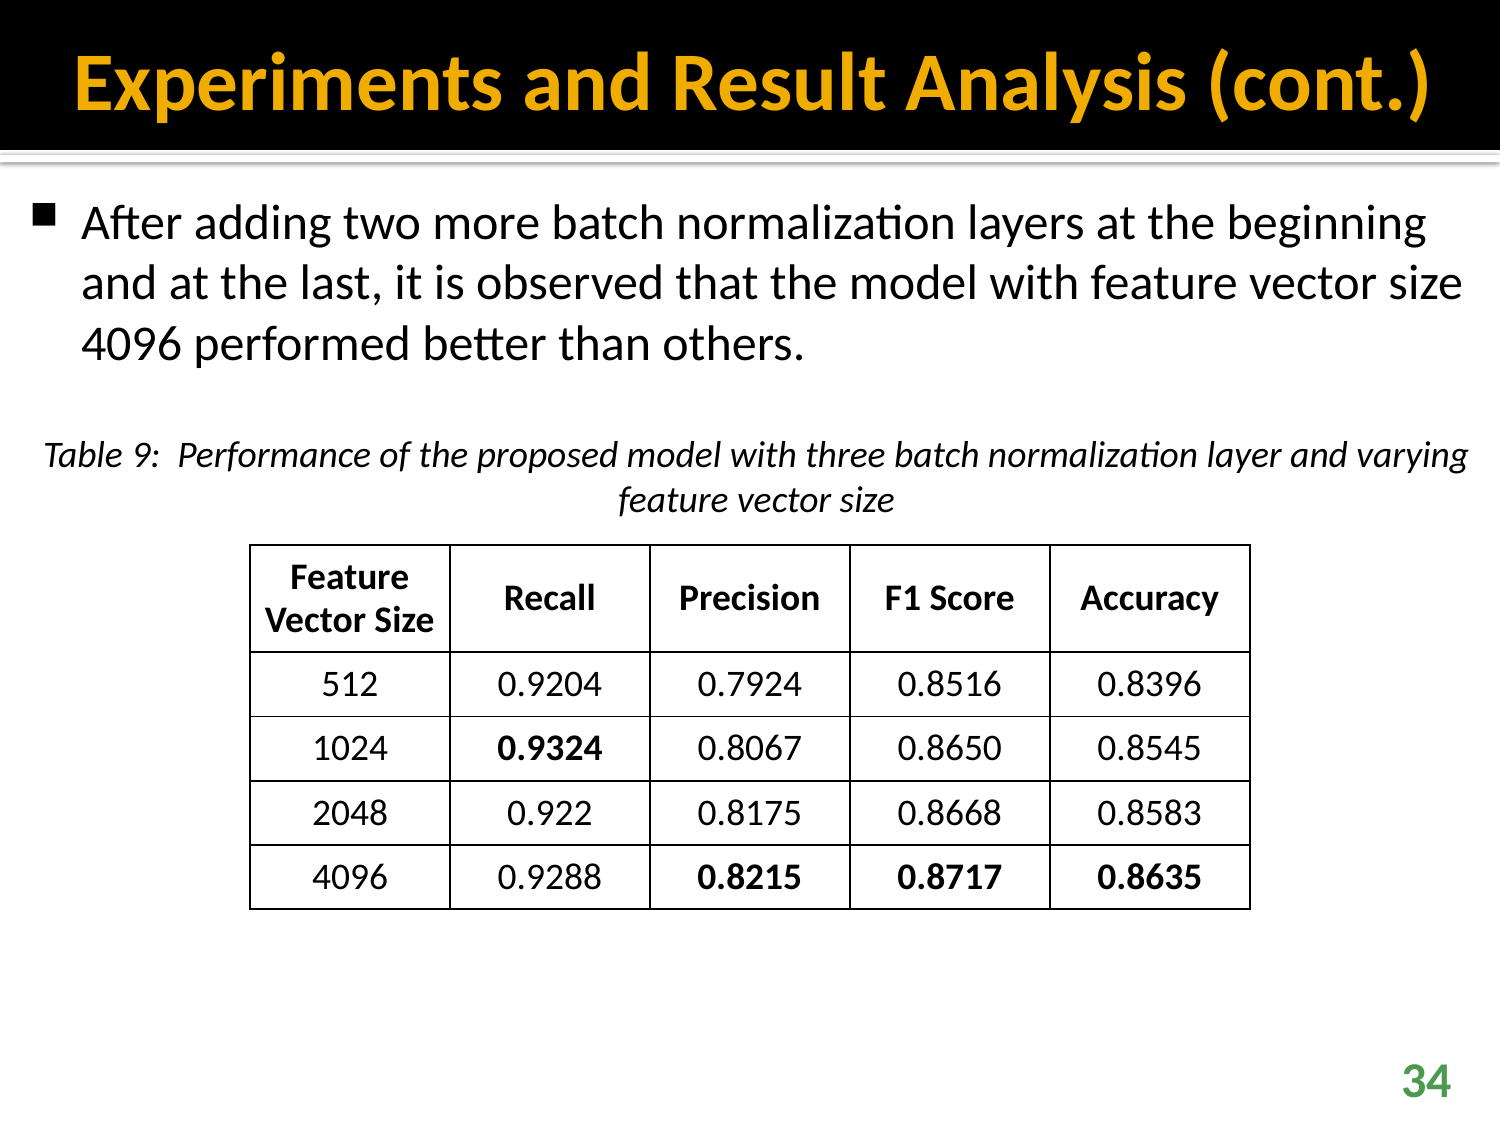

# Experiments and Result Analysis (cont.)
After adding two more batch normalization layers at the beginning and at the last, it is observed that the model with feature vector size 4096 performed better than others.

Table 9:  Performance of the proposed model with three batch normalization layer and varying feature vector size

| Feature Vector Size | Recall | Precision | F1 Score | Accuracy |
| --- | --- | --- | --- | --- |
| 512 | 0.9204 | 0.7924 | 0.8516 | 0.8396 |
| 1024 | 0.9324 | 0.8067 | 0.8650 | 0.8545 |
| 2048 | 0.922 | 0.8175 | 0.8668 | 0.8583 |
| 4096 | 0.9288 | 0.8215 | 0.8717 | 0.8635 |
34